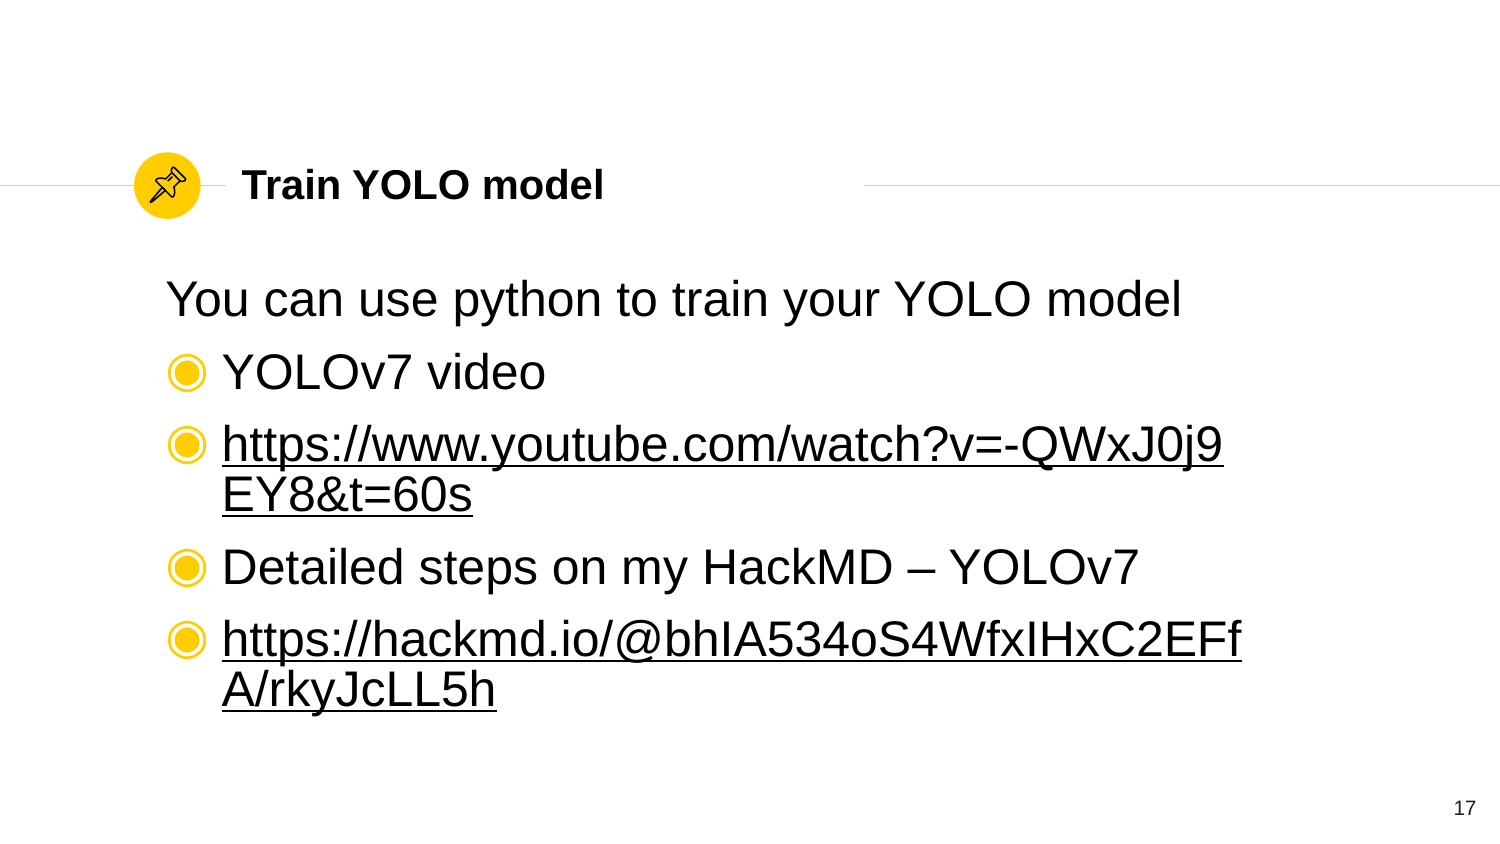

# Train YOLO model

You can use python to train your YOLO model
YOLOv7 video
https://www.youtube.com/watch?v=-QWxJ0j9EY8&t=60s
Detailed steps on my HackMD – YOLOv7
https://hackmd.io/@bhIA534oS4WfxIHxC2EFfA/rkyJcLL5h

17